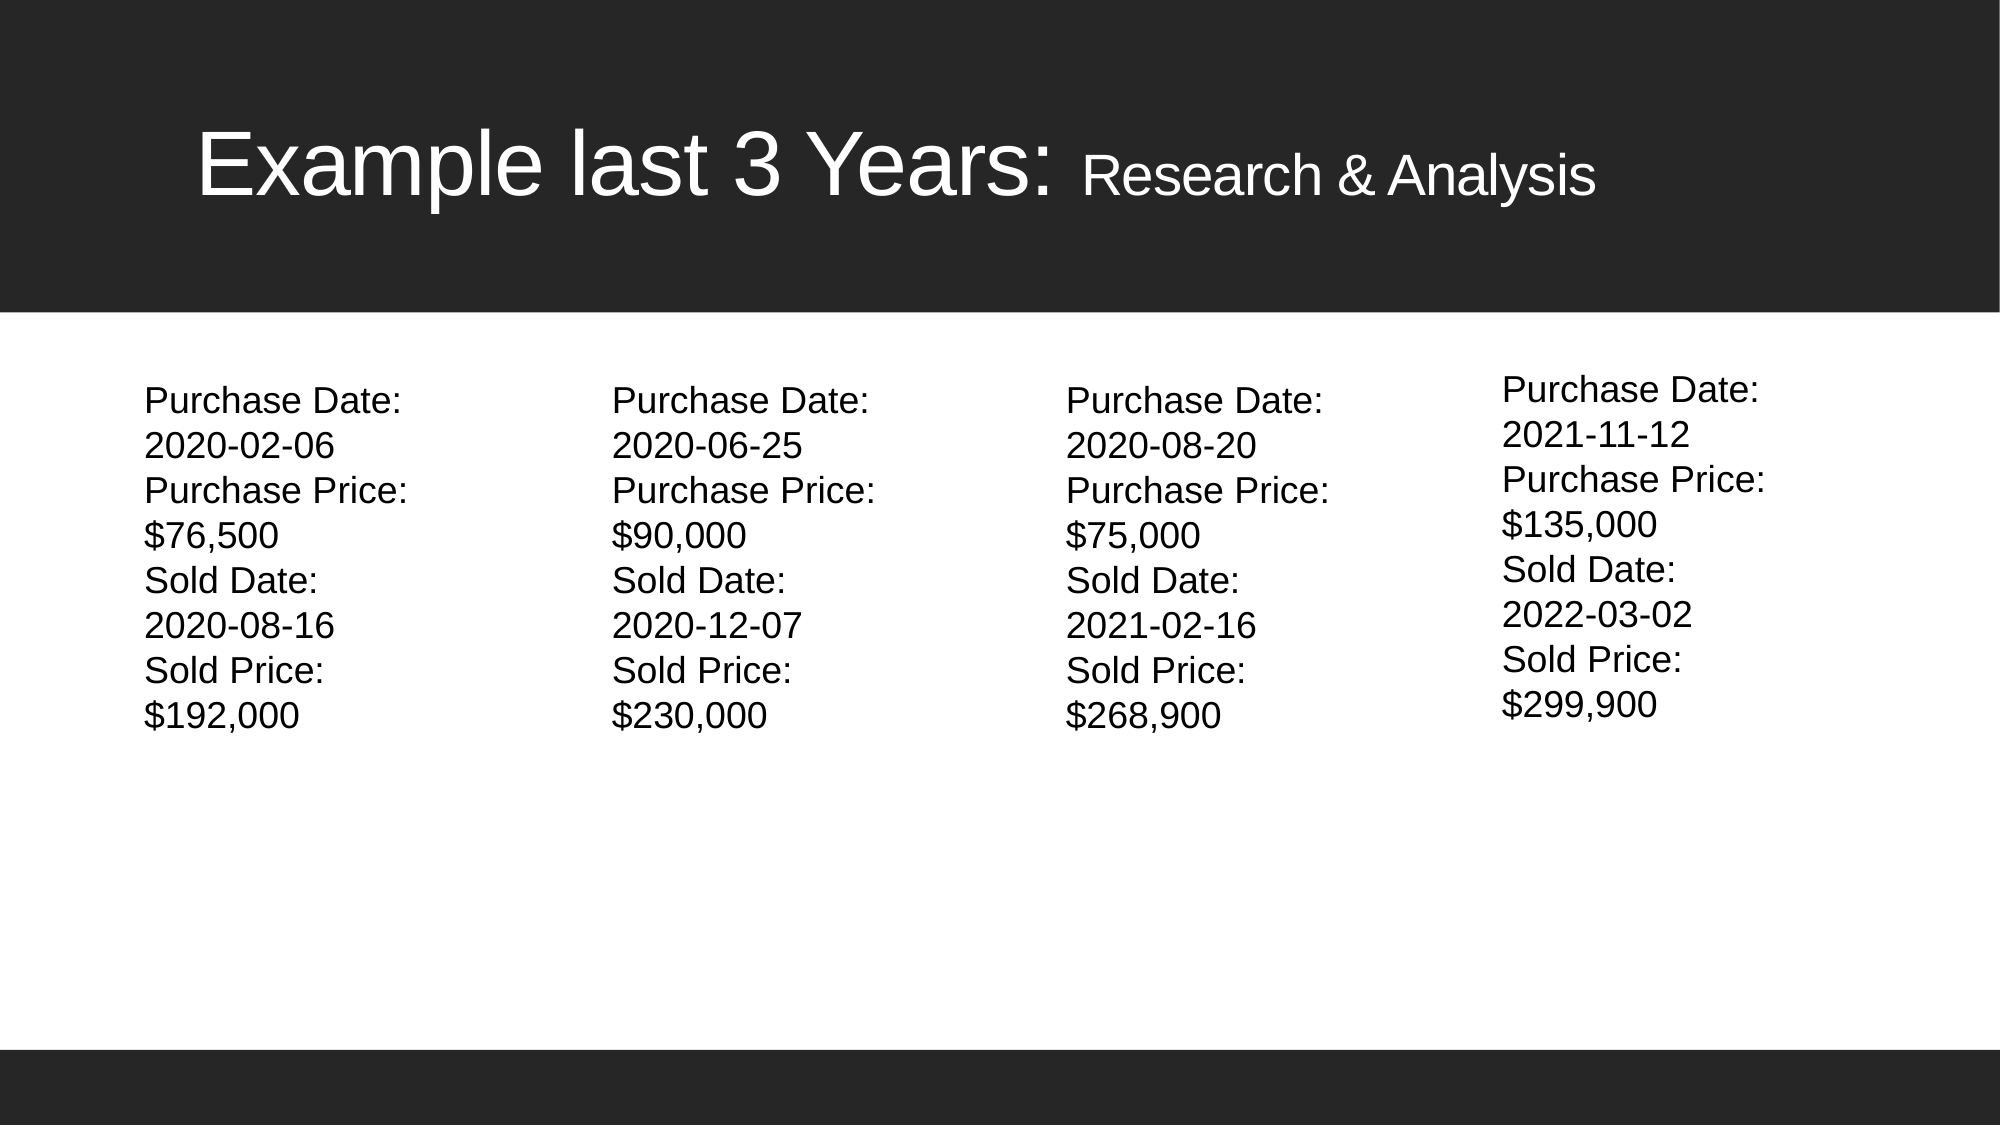

# Example last 3 Years: Research & Analysis
Purchase Date:
2021-11-12
Purchase Price:
$135,000
Sold Date:
2022-03-02
Sold Price:
$299,900

Purchase Date:
2020-06-25
Purchase Price:
$90,000
Sold Date:
2020-12-07
Sold Price:
$230,000

Purchase Date:
2020-08-20
Purchase Price:
$75,000
Sold Date:
2021-02-16
Sold Price:
$268,900

Purchase Date:
2020-02-06
Purchase Price:
$76,500
Sold Date:
2020-08-16
Sold Price:
$192,000